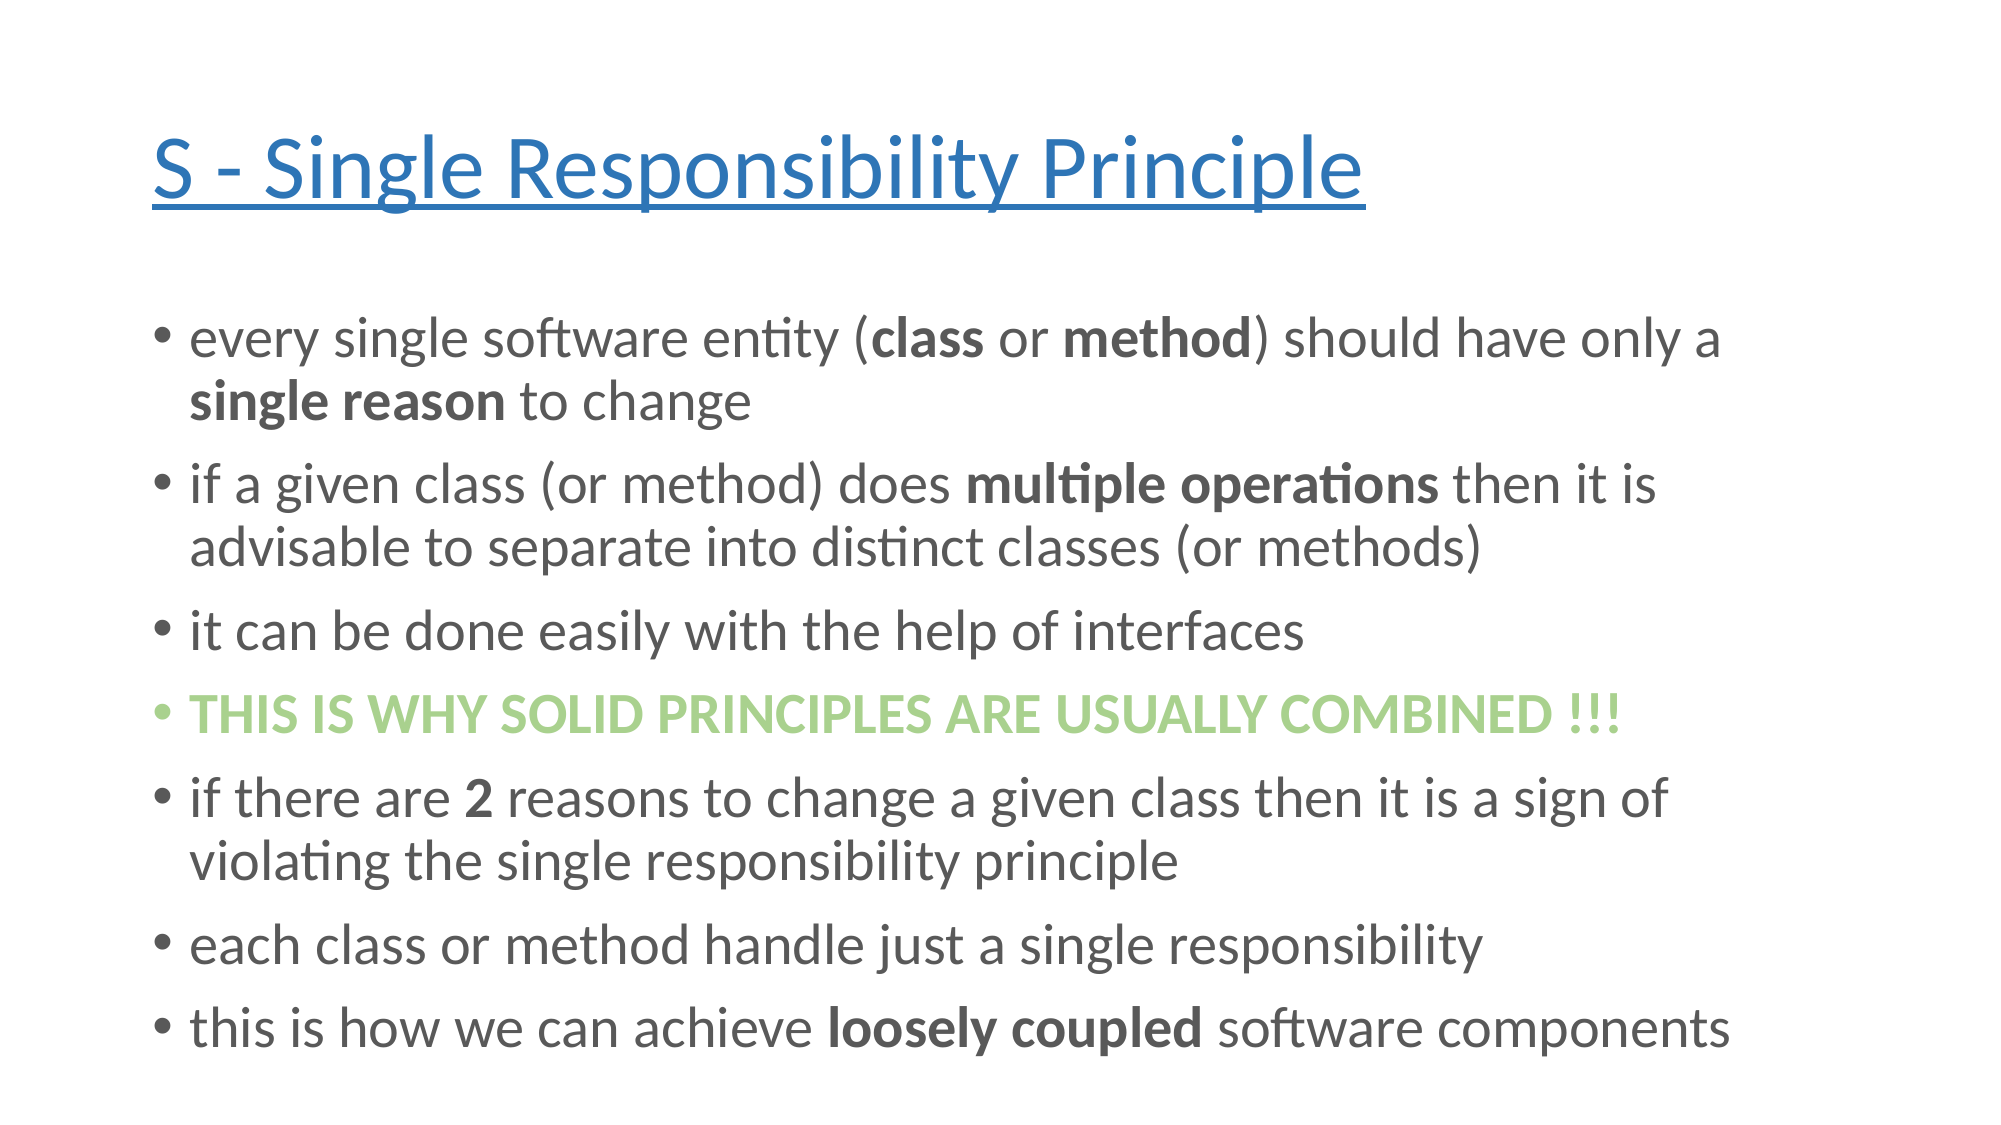

# S - Single Responsibility Principle
every single software entity (class or method) should have only a single reason to change
if a given class (or method) does multiple operations then it is advisable to separate into distinct classes (or methods)
it can be done easily with the help of interfaces
THIS IS WHY SOLID PRINCIPLES ARE USUALLY COMBINED !!!
if there are 2 reasons to change a given class then it is a sign of violating the single responsibility principle
each class or method handle just a single responsibility
this is how we can achieve loosely coupled software components